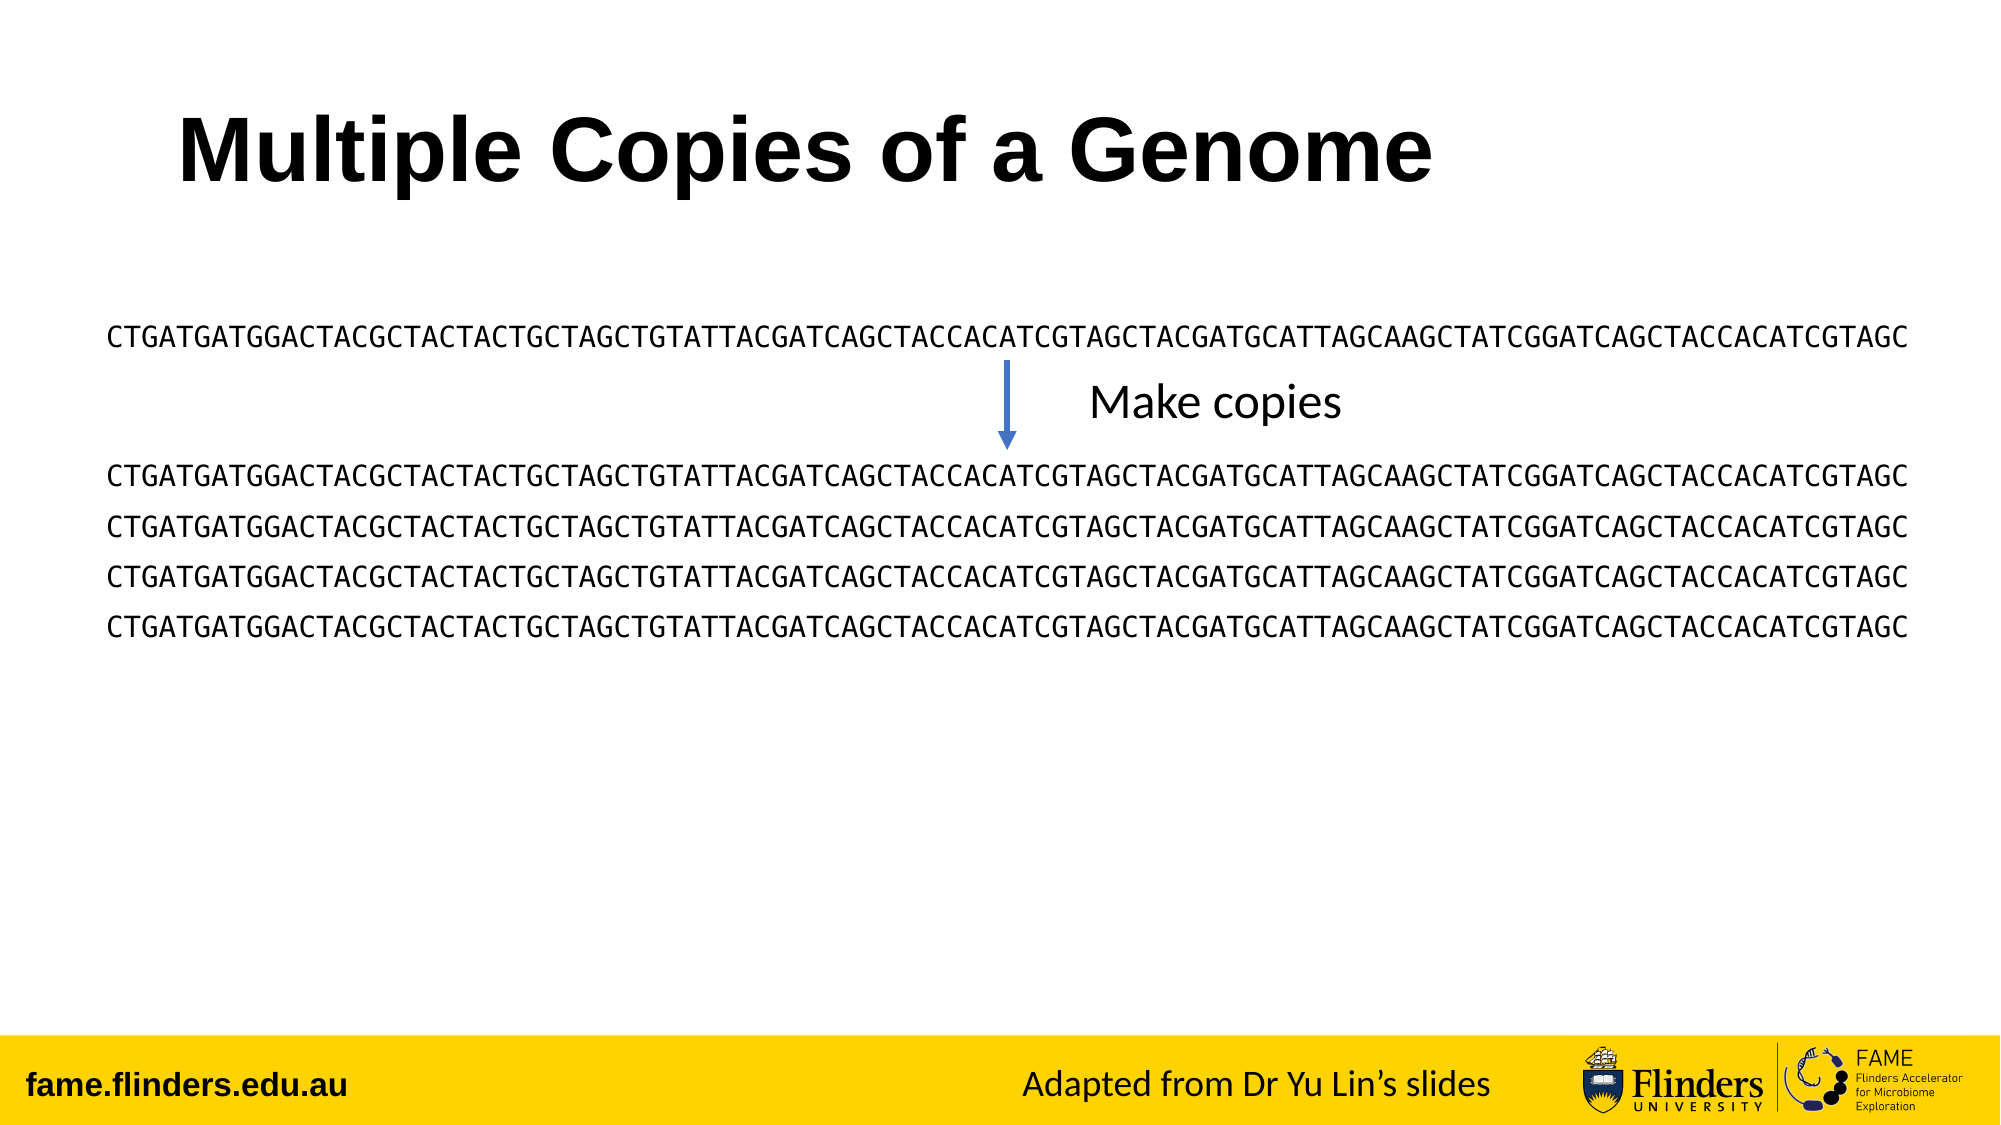

# Multiple Copies of a Genome
CTGATGATGGACTACGCTACTACTGCTAGCTGTATTACGATCAGCTACCACATCGTAGCTACGATGCATTAGCAAGCTATCGGATCAGCTACCACATCGTAGC
Make copies
CTGATGATGGACTACGCTACTACTGCTAGCTGTATTACGATCAGCTACCACATCGTAGCTACGATGCATTAGCAAGCTATCGGATCAGCTACCACATCGTAGC
CTGATGATGGACTACGCTACTACTGCTAGCTGTATTACGATCAGCTACCACATCGTAGCTACGATGCATTAGCAAGCTATCGGATCAGCTACCACATCGTAGC
CTGATGATGGACTACGCTACTACTGCTAGCTGTATTACGATCAGCTACCACATCGTAGCTACGATGCATTAGCAAGCTATCGGATCAGCTACCACATCGTAGC
CTGATGATGGACTACGCTACTACTGCTAGCTGTATTACGATCAGCTACCACATCGTAGCTACGATGCATTAGCAAGCTATCGGATCAGCTACCACATCGTAGC
Adapted from Dr Yu Lin’s slides